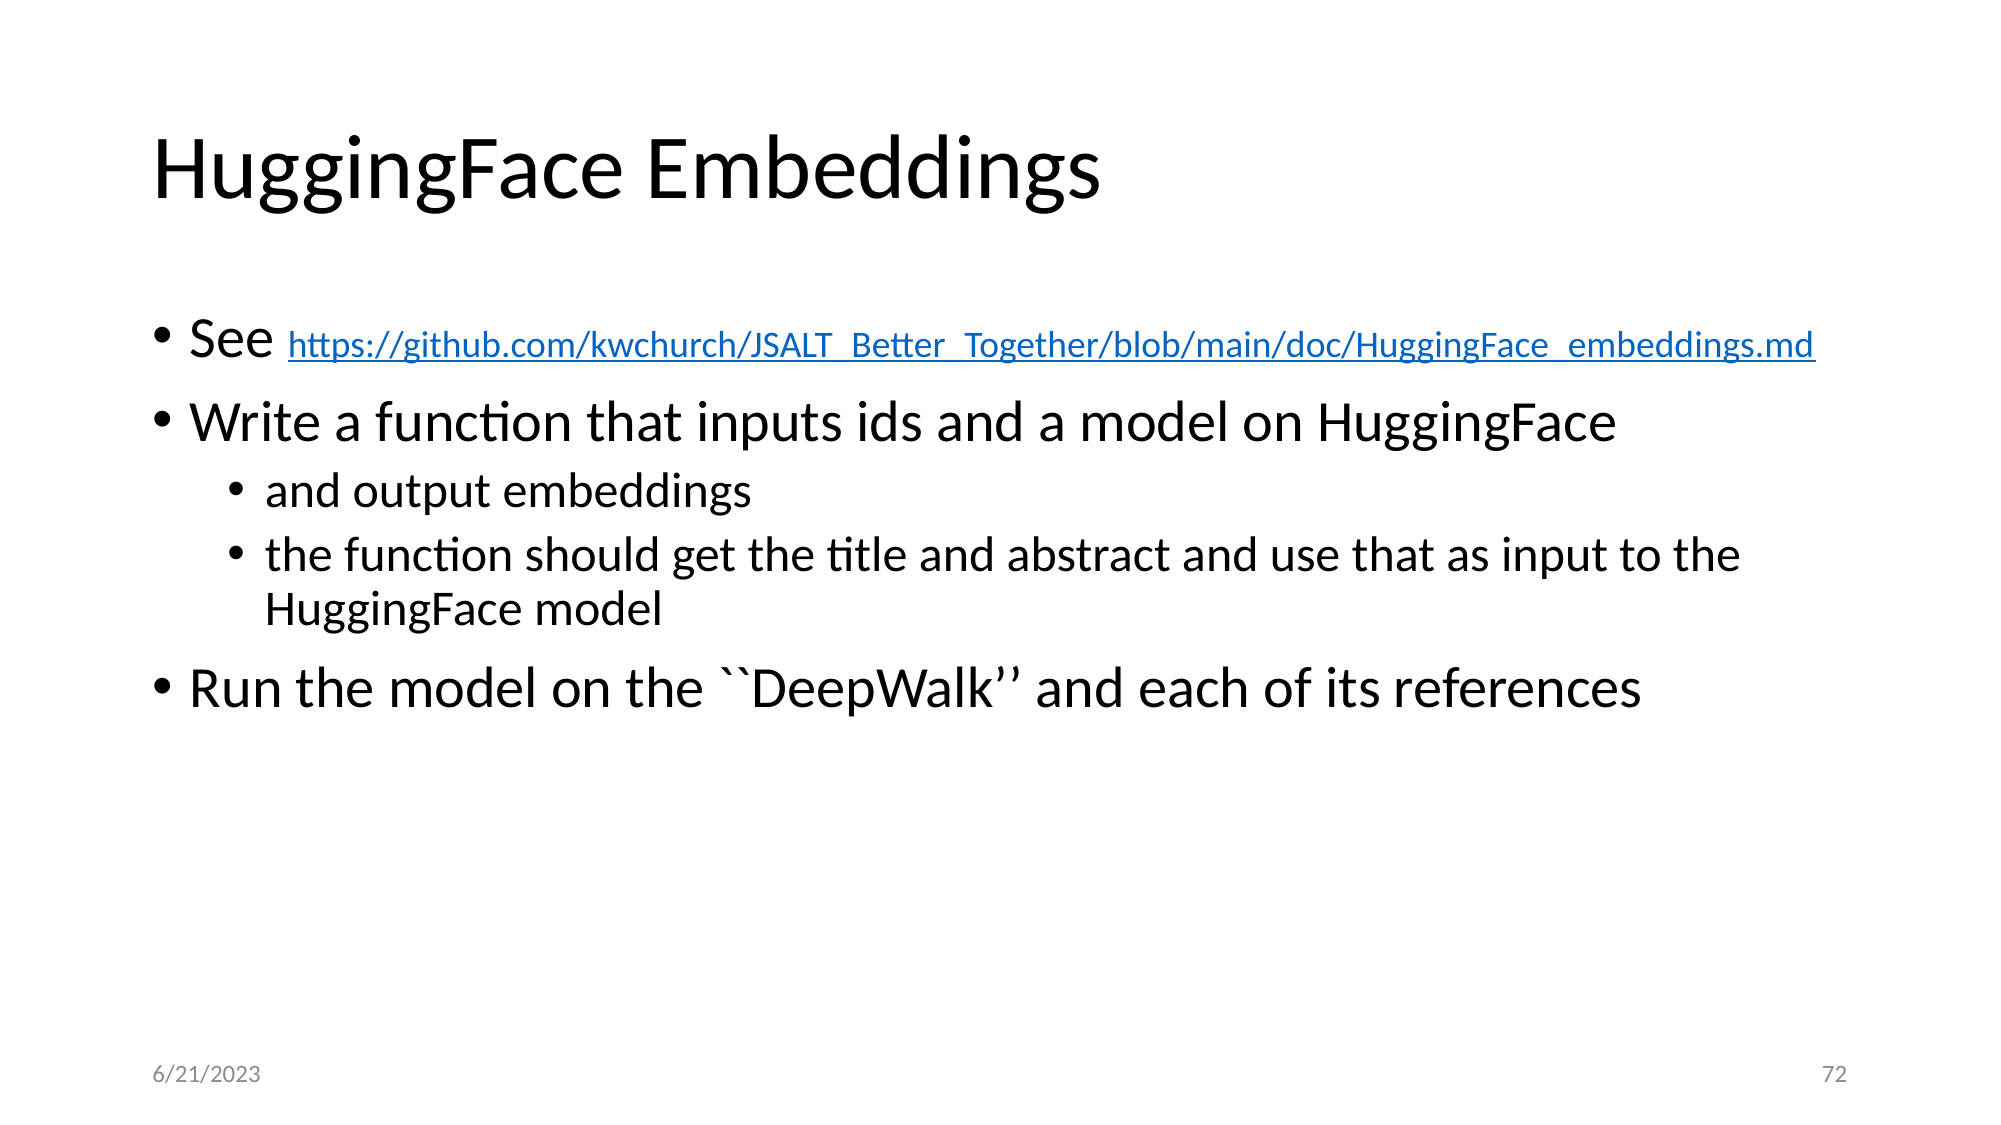

# HuggingFace Embeddings
See https://github.com/kwchurch/JSALT_Better_Together/blob/main/doc/HuggingFace_embeddings.md
Write a function that inputs ids and a model on HuggingFace
and output embeddings
the function should get the title and abstract and use that as input to the HuggingFace model
Run the model on the ``DeepWalk’’ and each of its references
6/21/2023
72